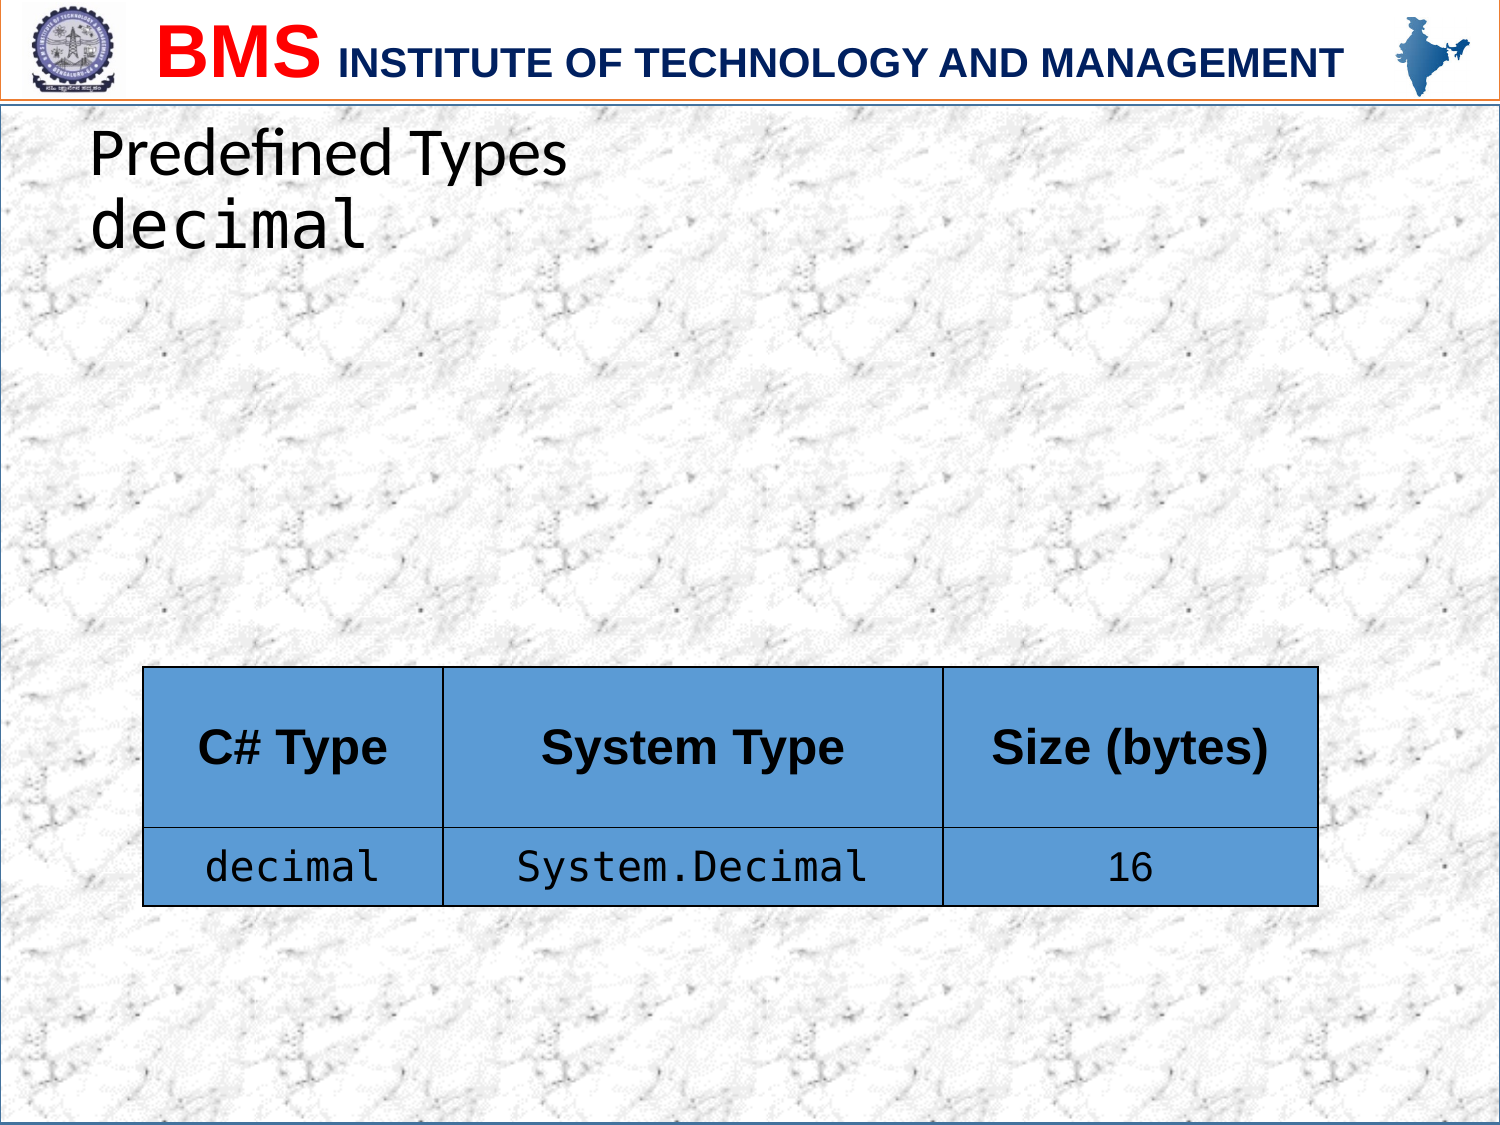

# Predefined Types decimal
128 bits
Essentially a 96 bit value scaled by a
power of 10
Decimal values represented precisely
Doesn’t support signed zeros, infinities
or NaN
| C# Type | System Type | Size (bytes) |
| --- | --- | --- |
| decimal | System.Decimal | 16 |